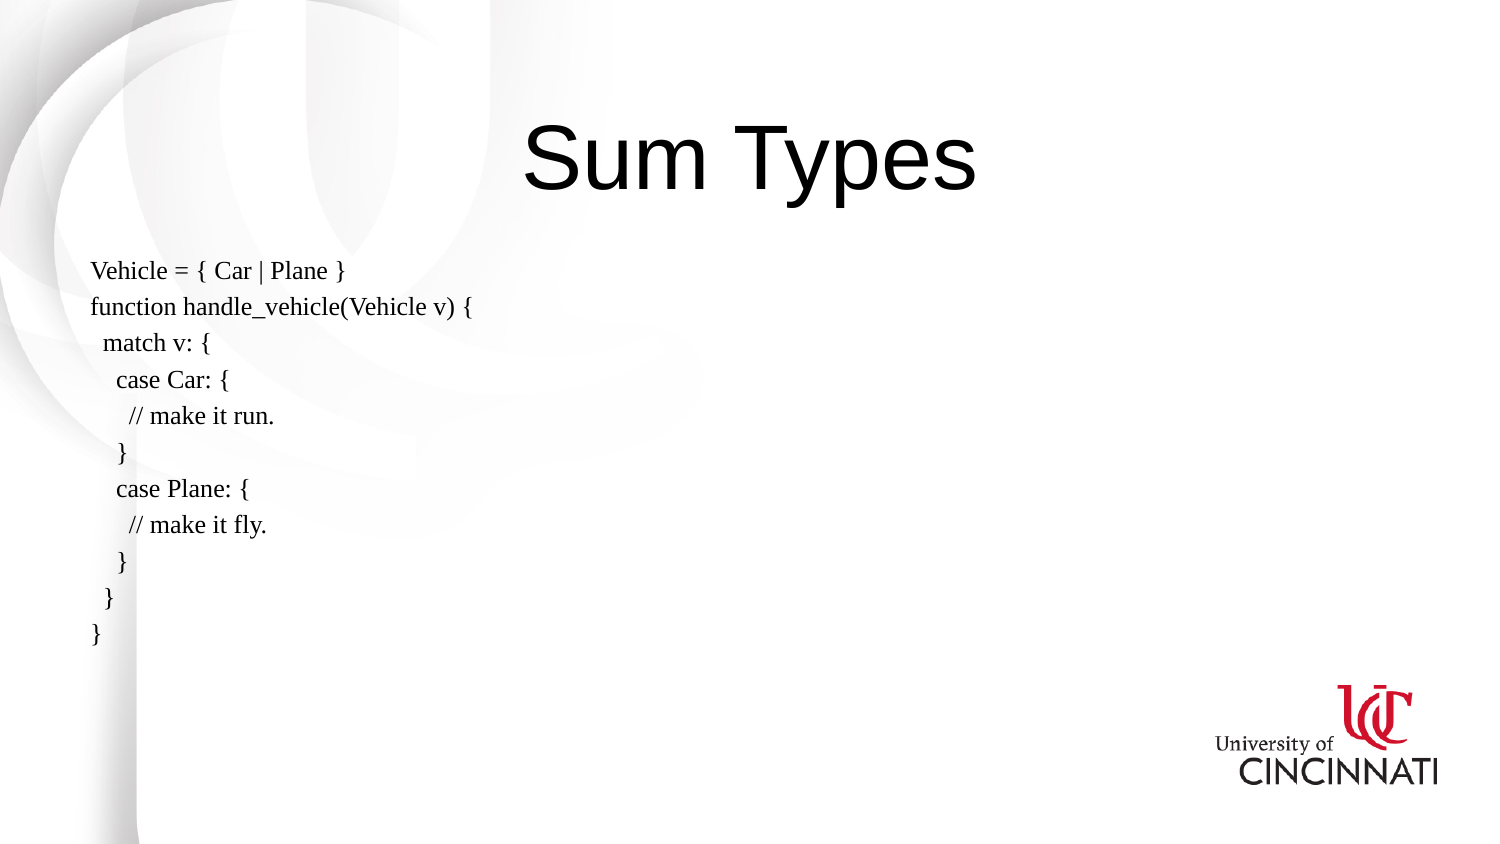

# Sum Types
Vehicle = { Car | Plane }
function handle_vehicle(Vehicle v) {
  match v: {
    case Car: {
      // make it run.
    }
    case Plane: {
      // make it fly.
    }
  }
}